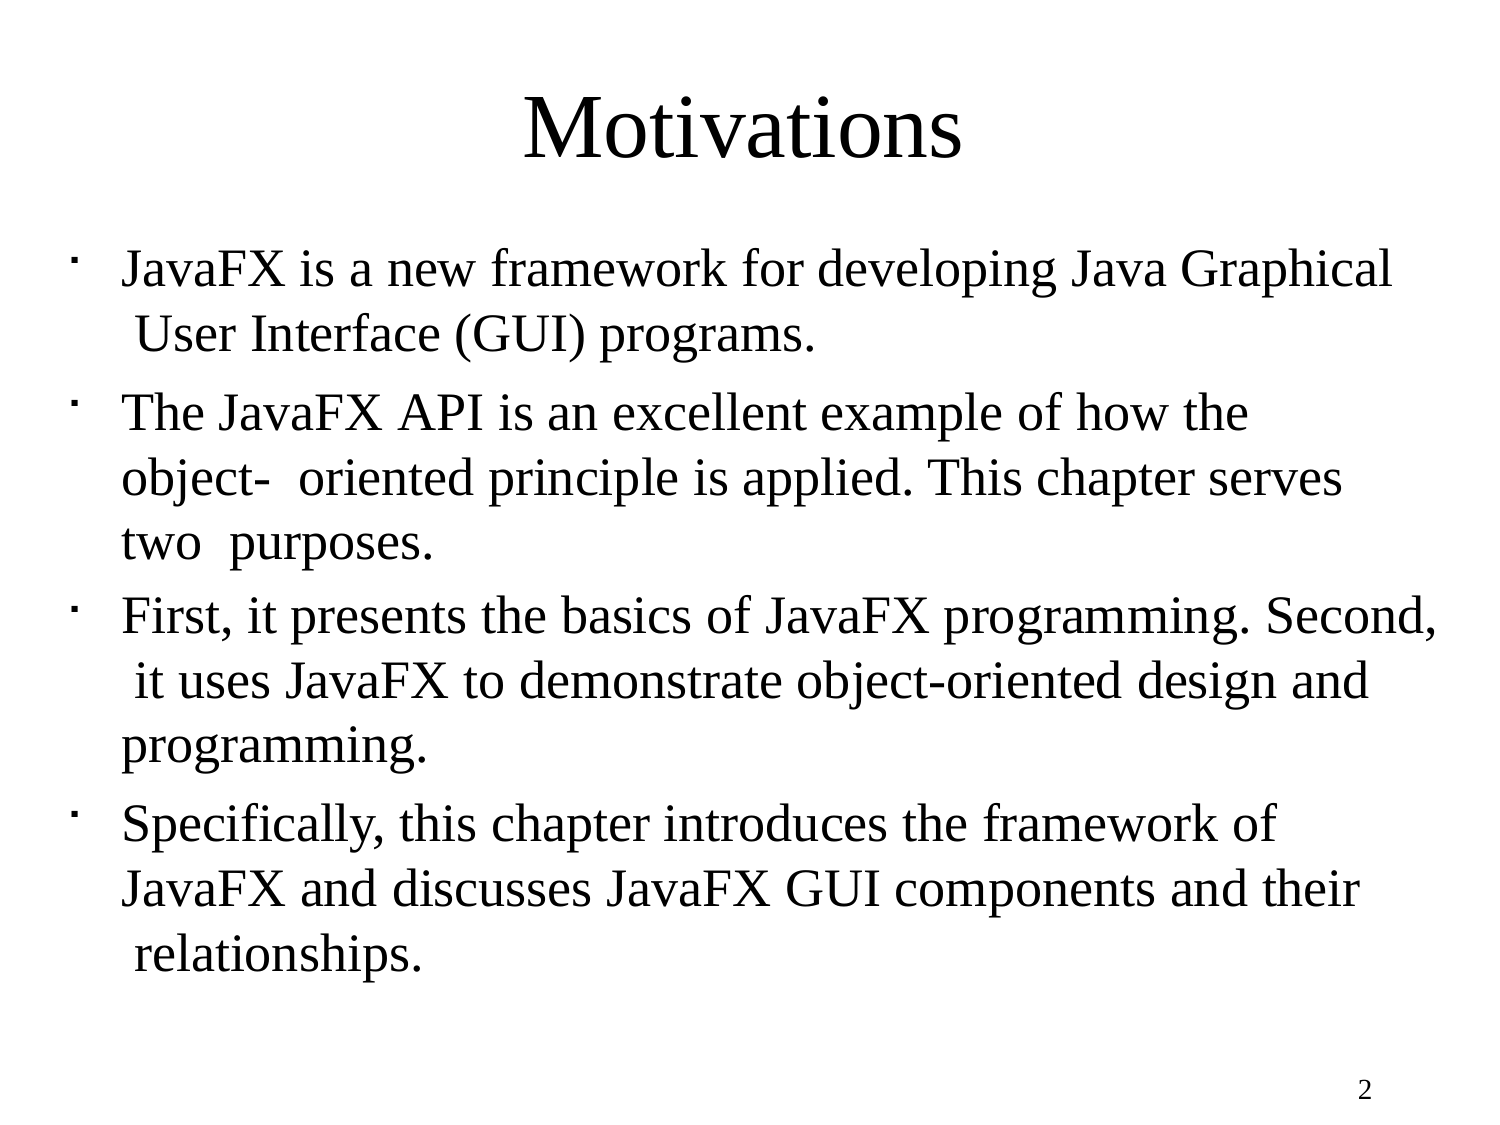

# Motivations
JavaFX is a new framework for developing Java Graphical  User Interface (GUI) programs.
The JavaFX API is an excellent example of how the object-  oriented principle is applied. This chapter serves two  purposes.
First, it presents the basics of JavaFX programming. Second,  it uses JavaFX to demonstrate object-oriented design and  programming.
Specifically, this chapter introduces the framework of  JavaFX and discusses JavaFX GUI components and their  relationships.
2